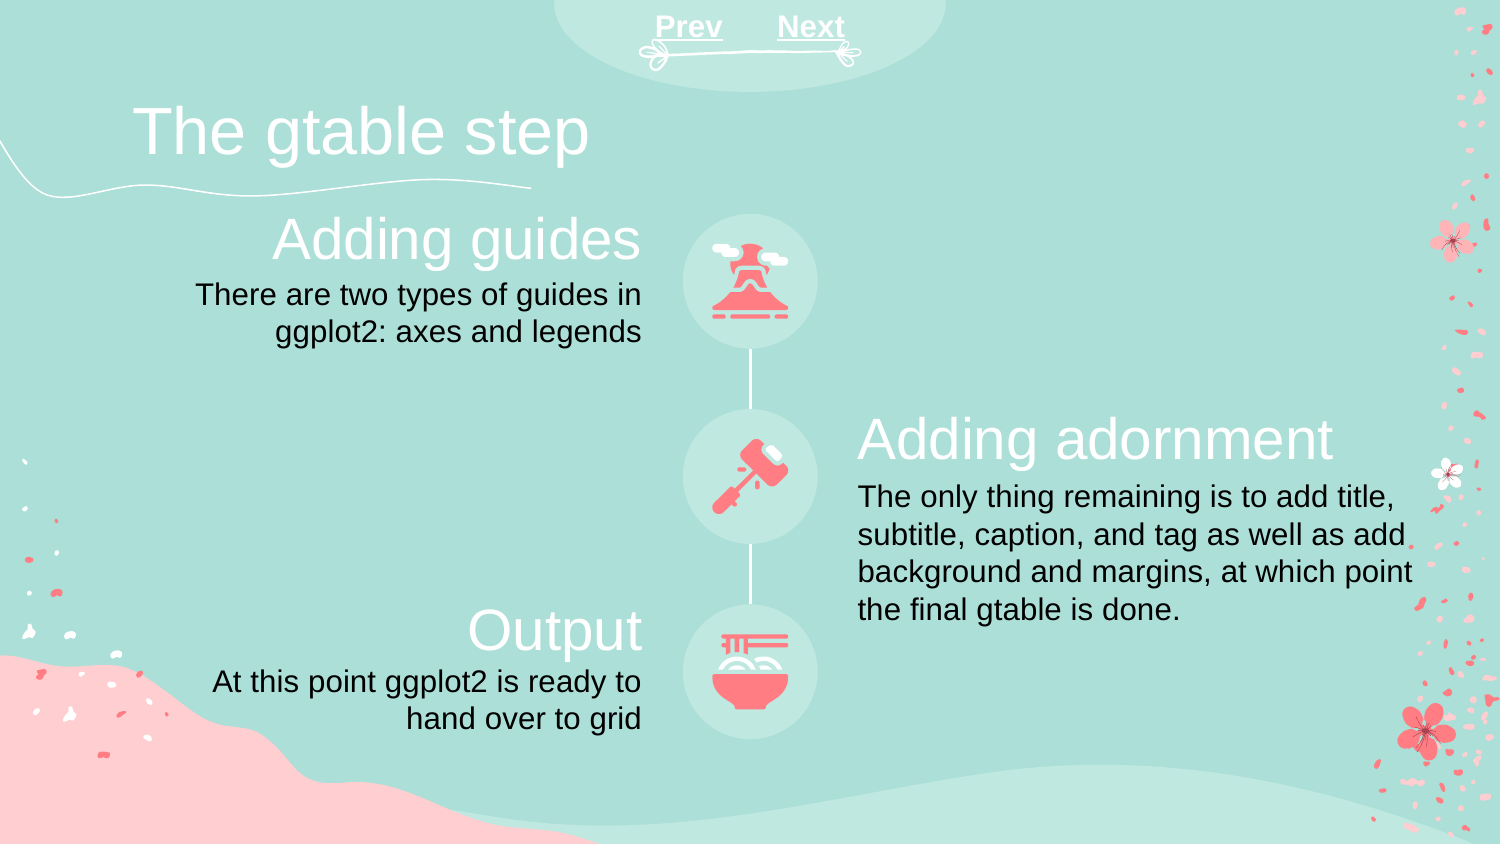

Prev
Next

# The gtable step
Adding guides

There are two types of guides in ggplot2: axes and legends
Adding adornment

The only thing remaining is to add title, subtitle, caption, and tag as well as add background and margins, at which point the final gtable is done.
Output

At this point ggplot2 is ready to hand over to grid